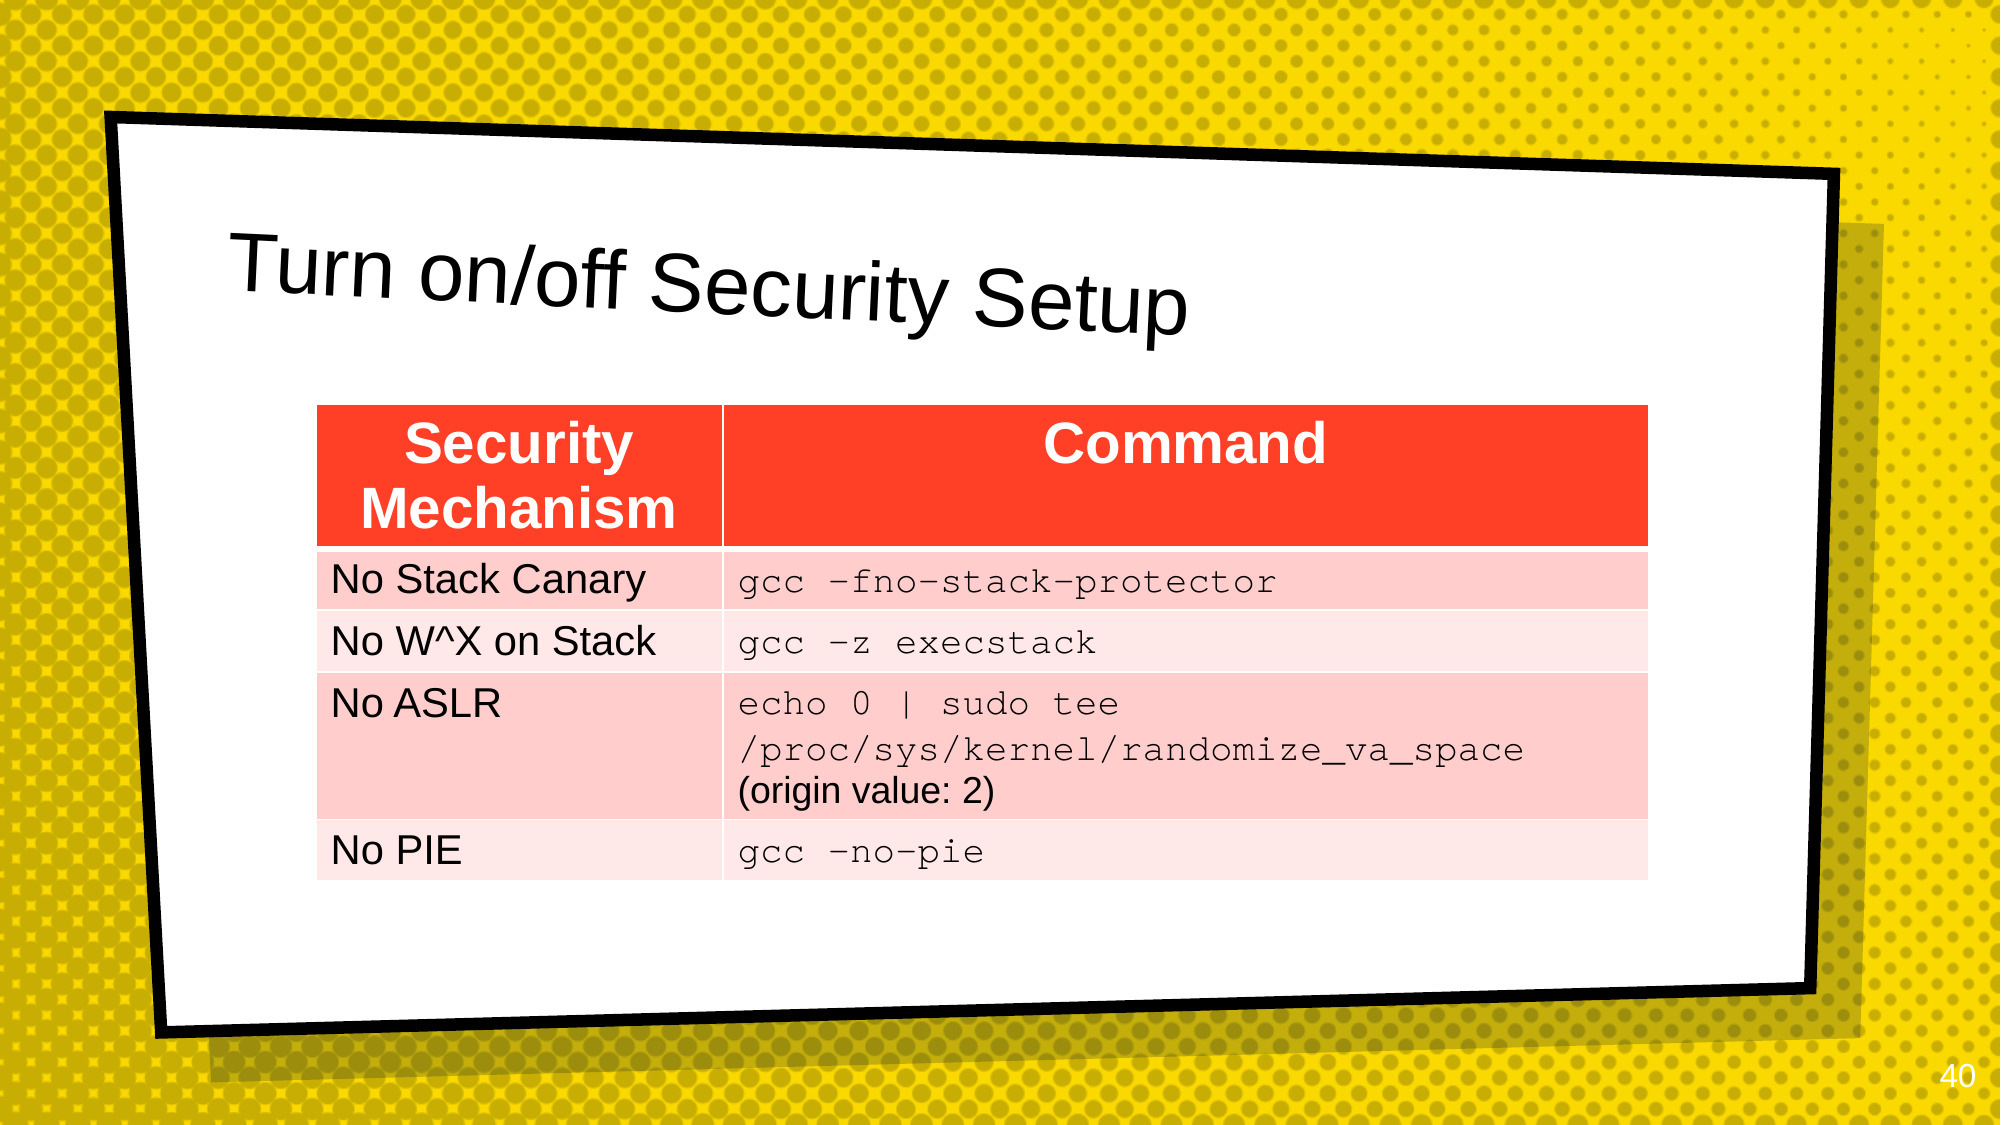

# Turn on/off Security Setup

| Security Mechanism | Command |
| --- | --- |
| No Stack Canary | gcc -fno-stack-protector |
| No W^X on Stack | gcc -z execstack |
| No ASLR | echo 0 | sudo tee /proc/sys/kernel/randomize\_va\_space (origin value: 2) |
| No PIE | gcc -no-pie |
40